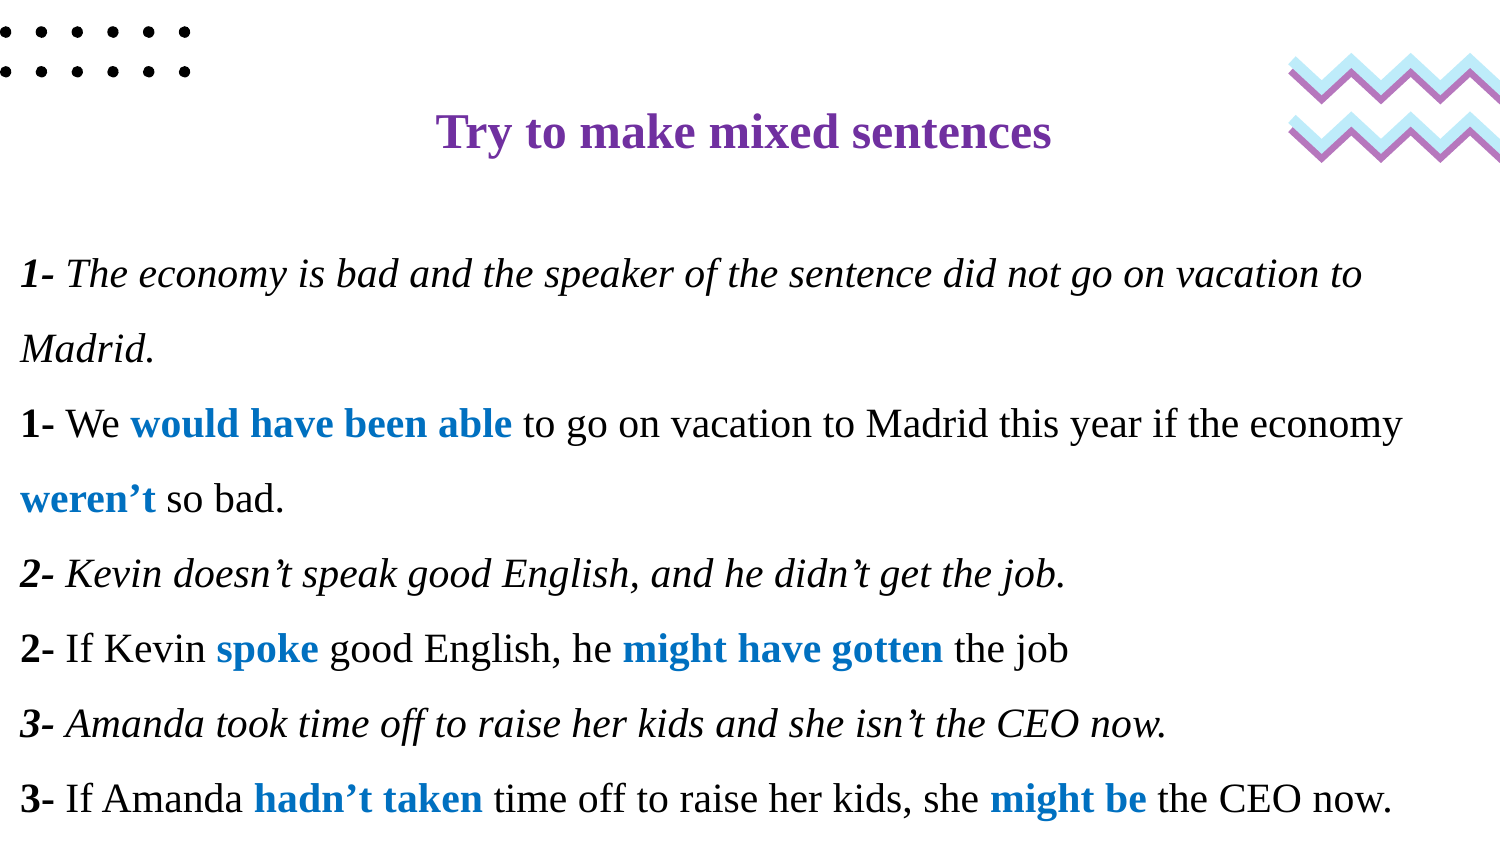

# Try to make mixed sentences
1- The economy is bad and the speaker of the sentence did not go on vacation to Madrid.
1- We would have been able to go on vacation to Madrid this year if the economy weren’t so bad.
2- Kevin doesn’t speak good English, and he didn’t get the job.
2- If Kevin spoke good English, he might have gotten the job
3- Amanda took time off to raise her kids and she isn’t the CEO now.
3- If Amanda hadn’t taken time off to raise her kids, she might be the CEO now.